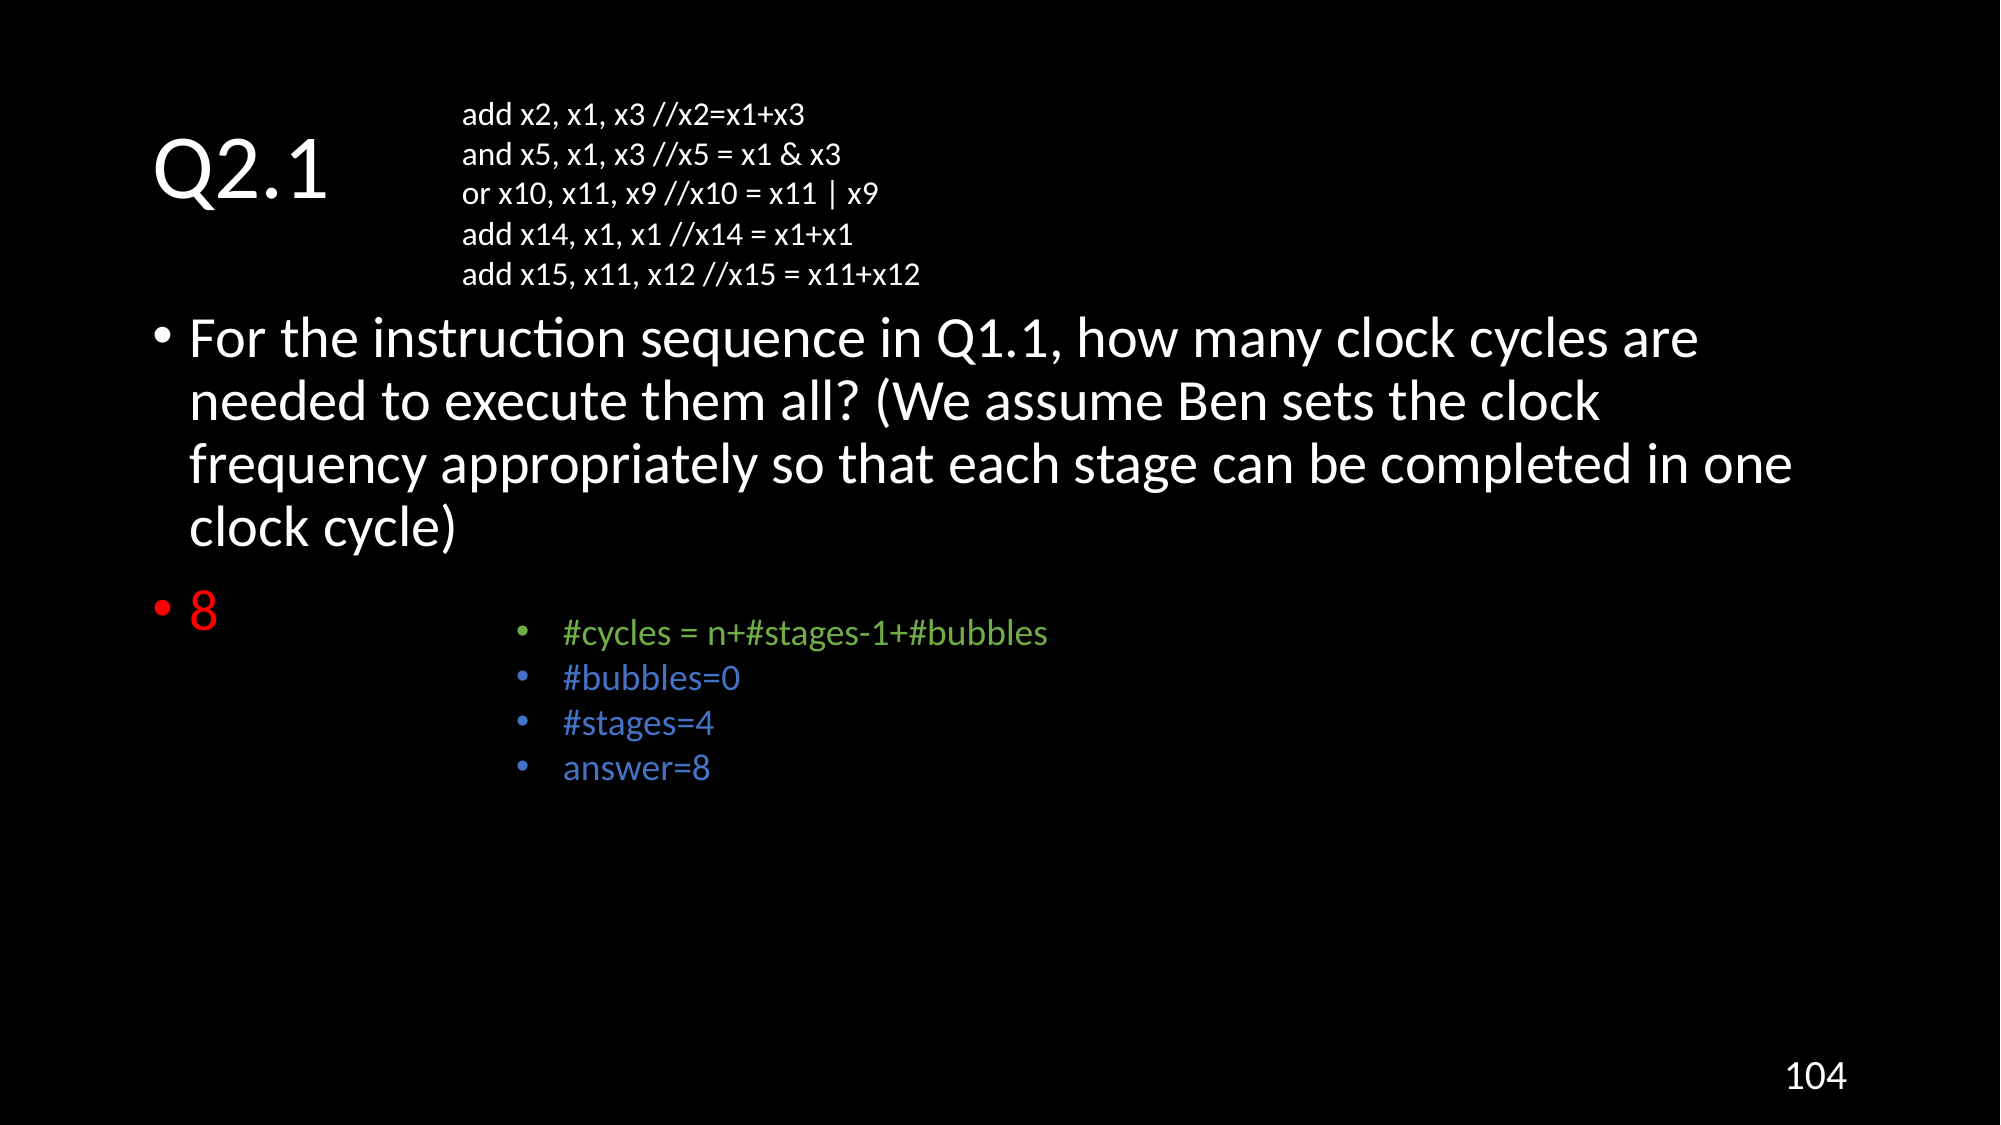

# Q2.1
add x2, x1, x3 //x2=x1+x3
and x5, x1, x3 //x5 = x1 & x3
or x10, x11, x9 //x10 = x11 | x9
add x14, x1, x1 //x14 = x1+x1
add x15, x11, x12 //x15 = x11+x12
For the instruction sequence in Q1.1, how many clock cycles are needed to execute them all? (We assume Ben sets the clock frequency appropriately so that each stage can be completed in one clock cycle)
8
#cycles = n+#stages-1+#bubbles
#bubbles=0
#stages=4
answer=8
104